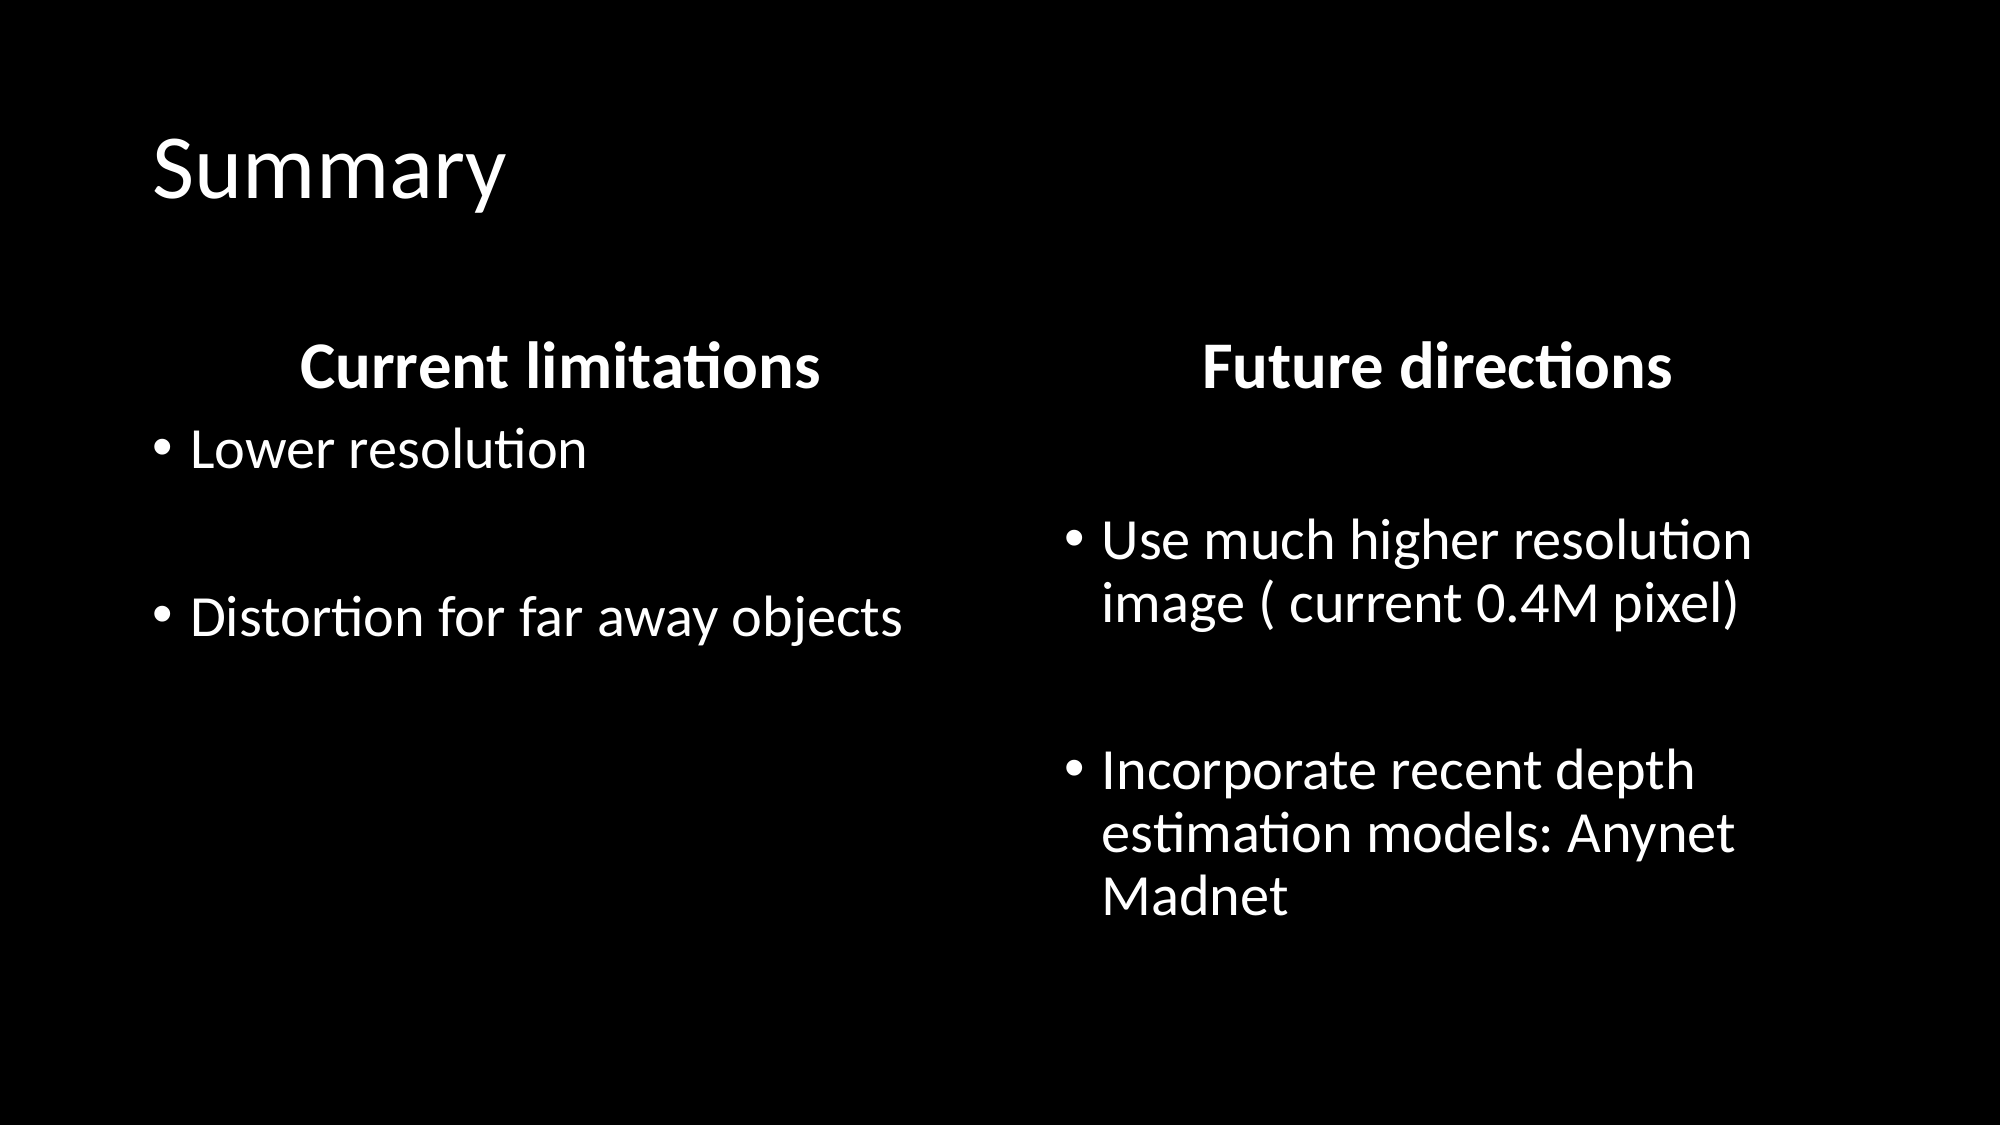

# Summary
Current limitations
Future directions
Lower resolution

Distortion for far away objects

Use much higher resolution image ( current 0.4M pixel)

Incorporate recent depth estimation models: Anynet Madnet